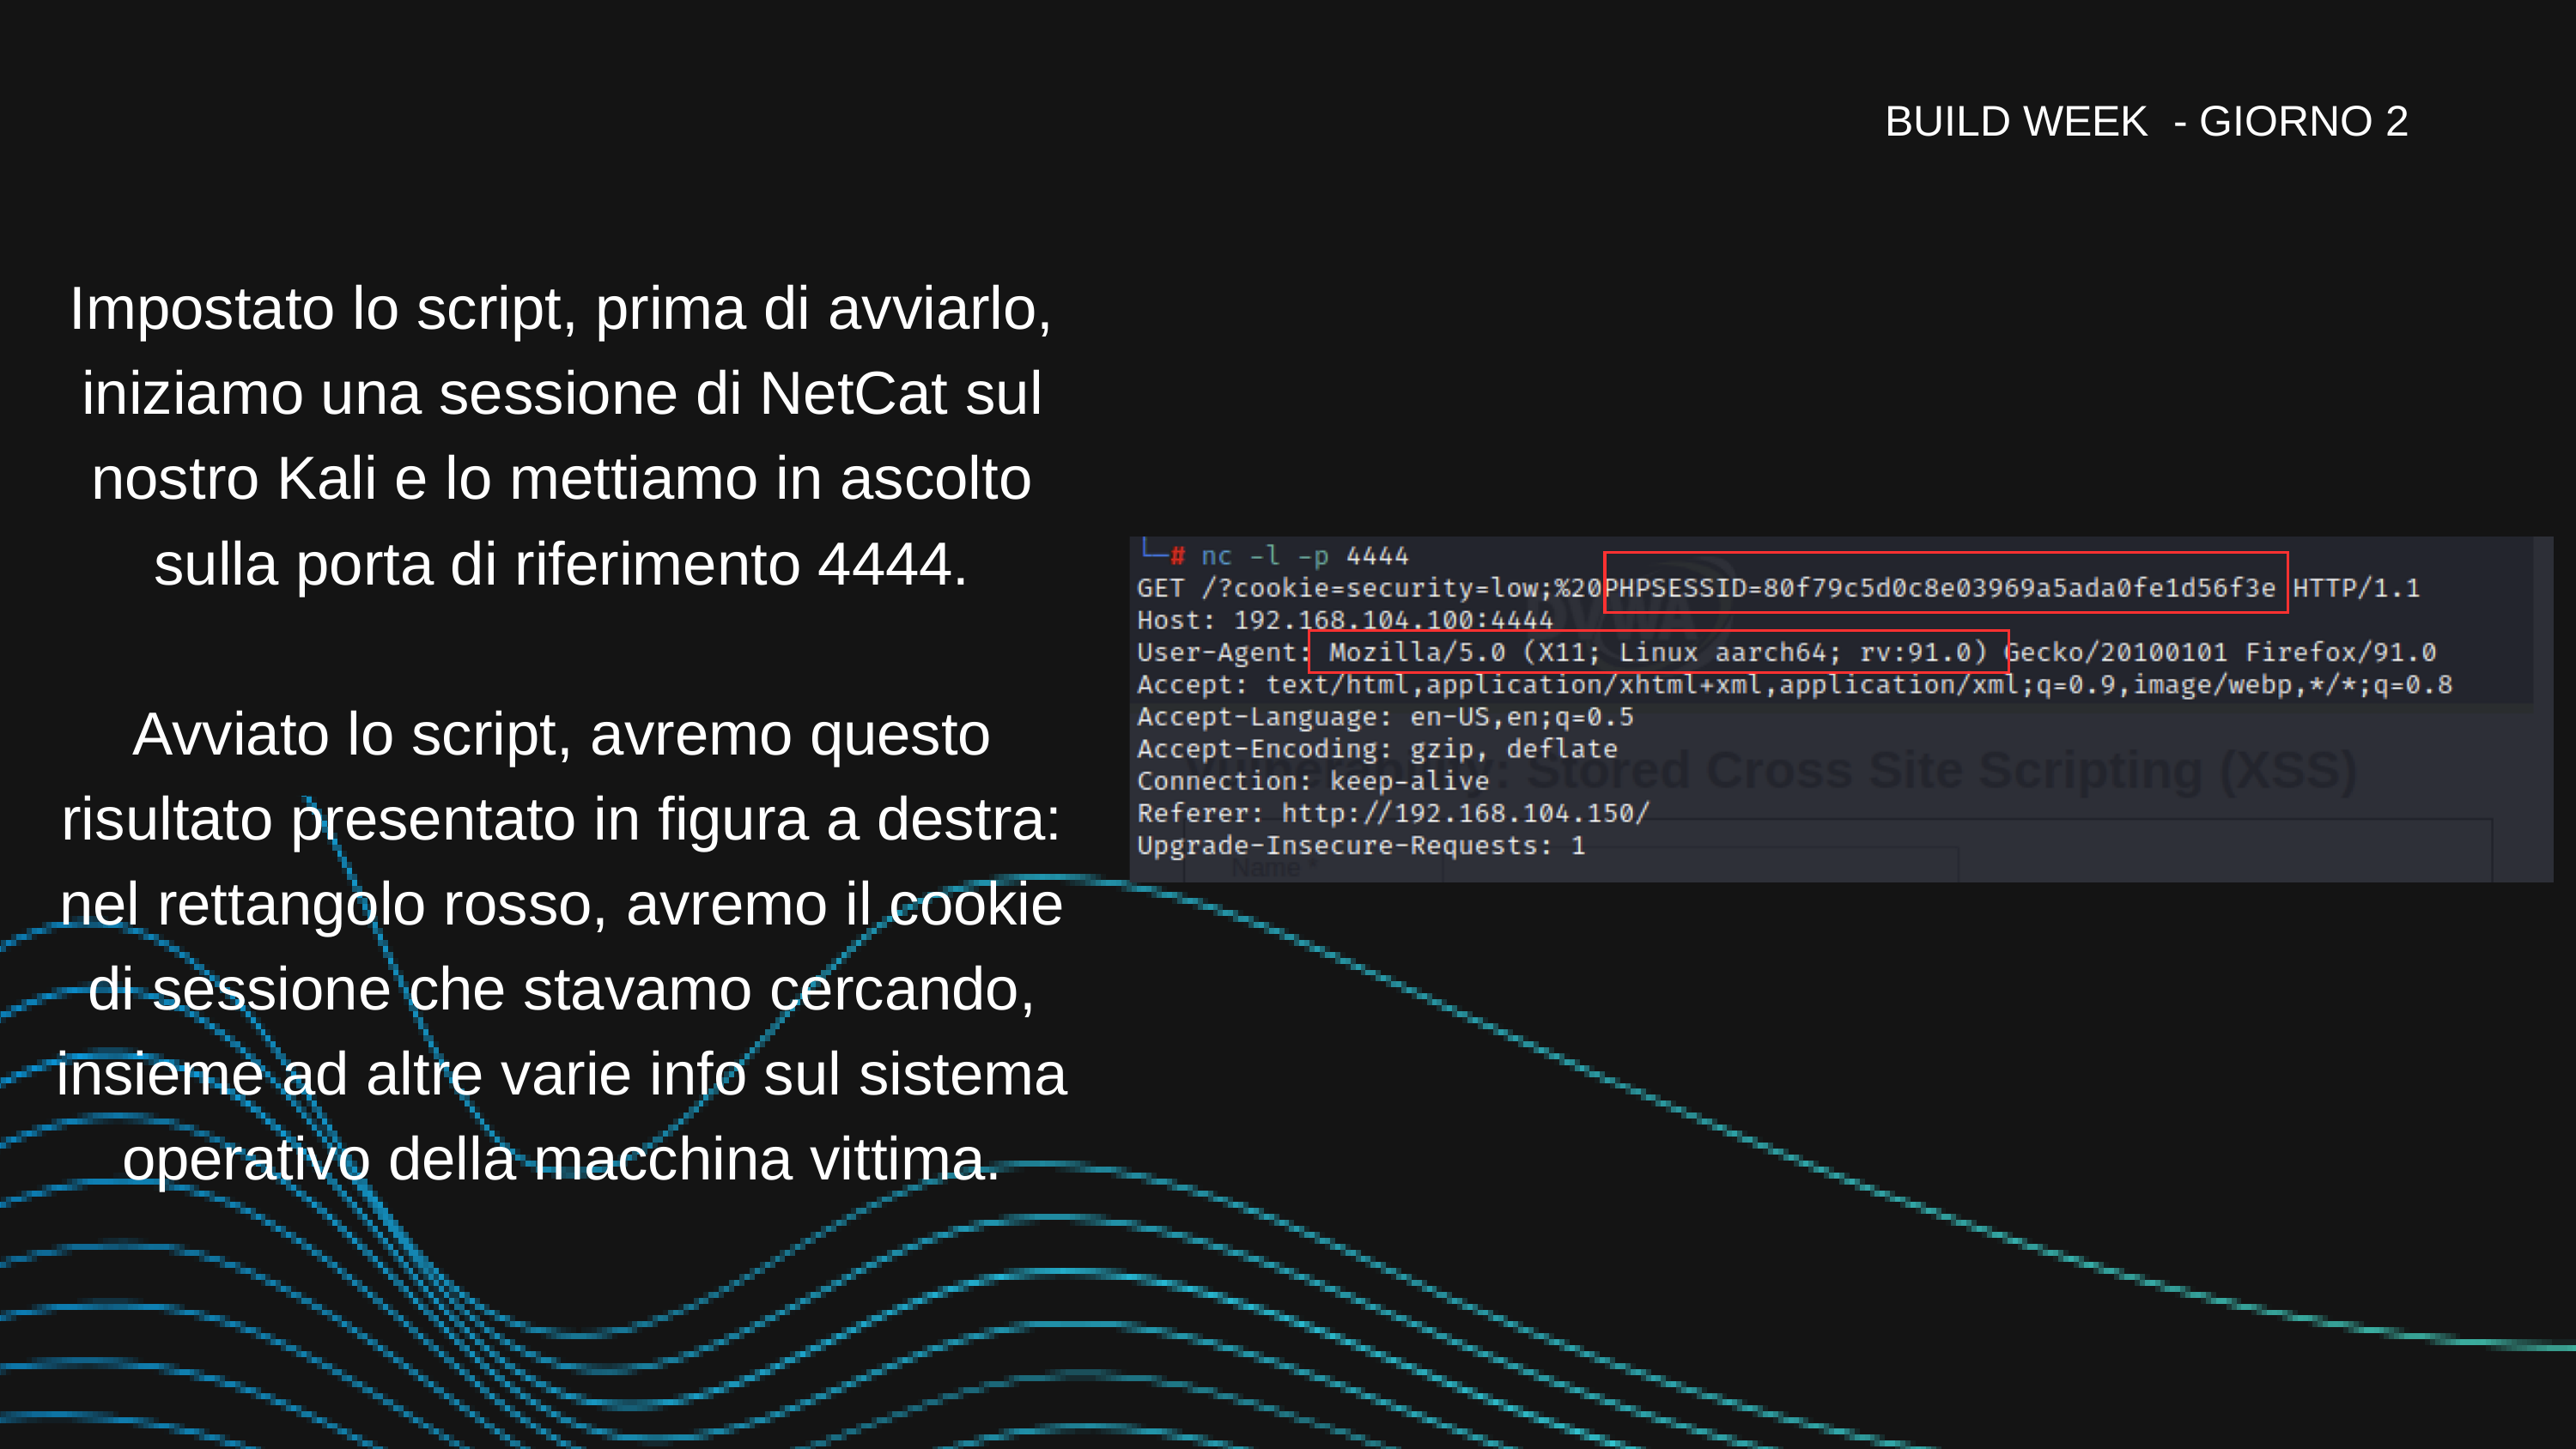

BUILD WEEK  - GIORNO 2
Impostato lo script, prima di avviarlo, iniziamo una sessione di NetCat sul nostro Kali e lo mettiamo in ascolto sulla porta di riferimento 4444.

Avviato lo script, avremo questo risultato presentato in figura a destra:
nel rettangolo rosso, avremo il cookie di sessione che stavamo cercando, insieme ad altre varie info sul sistema operativo della macchina vittima.